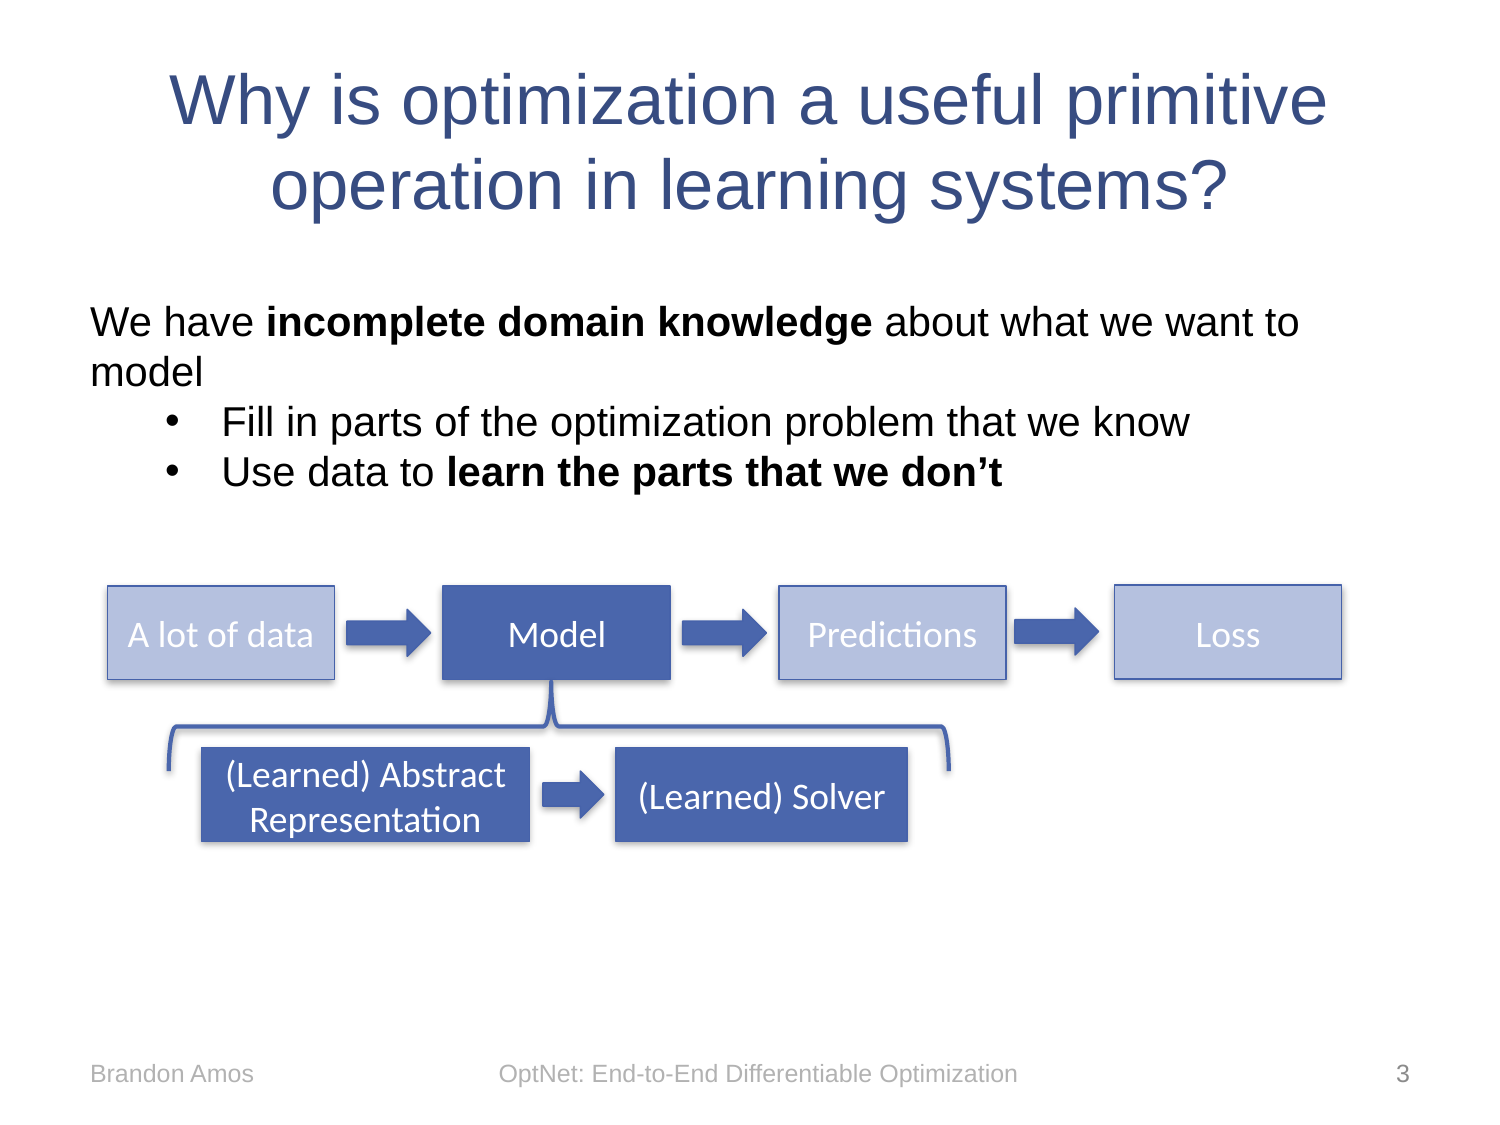

# Why is optimization a useful primitive operation in learning systems?
We have incomplete domain knowledge about what we want to model
Fill in parts of the optimization problem that we know
Use data to learn the parts that we don’t

Loss
A lot of data
Model
Predictions

(Learned) Abstract Representation
(Learned) Solver

OptNet: End-to-End Differentiable Optimization
Brandon Amos
3